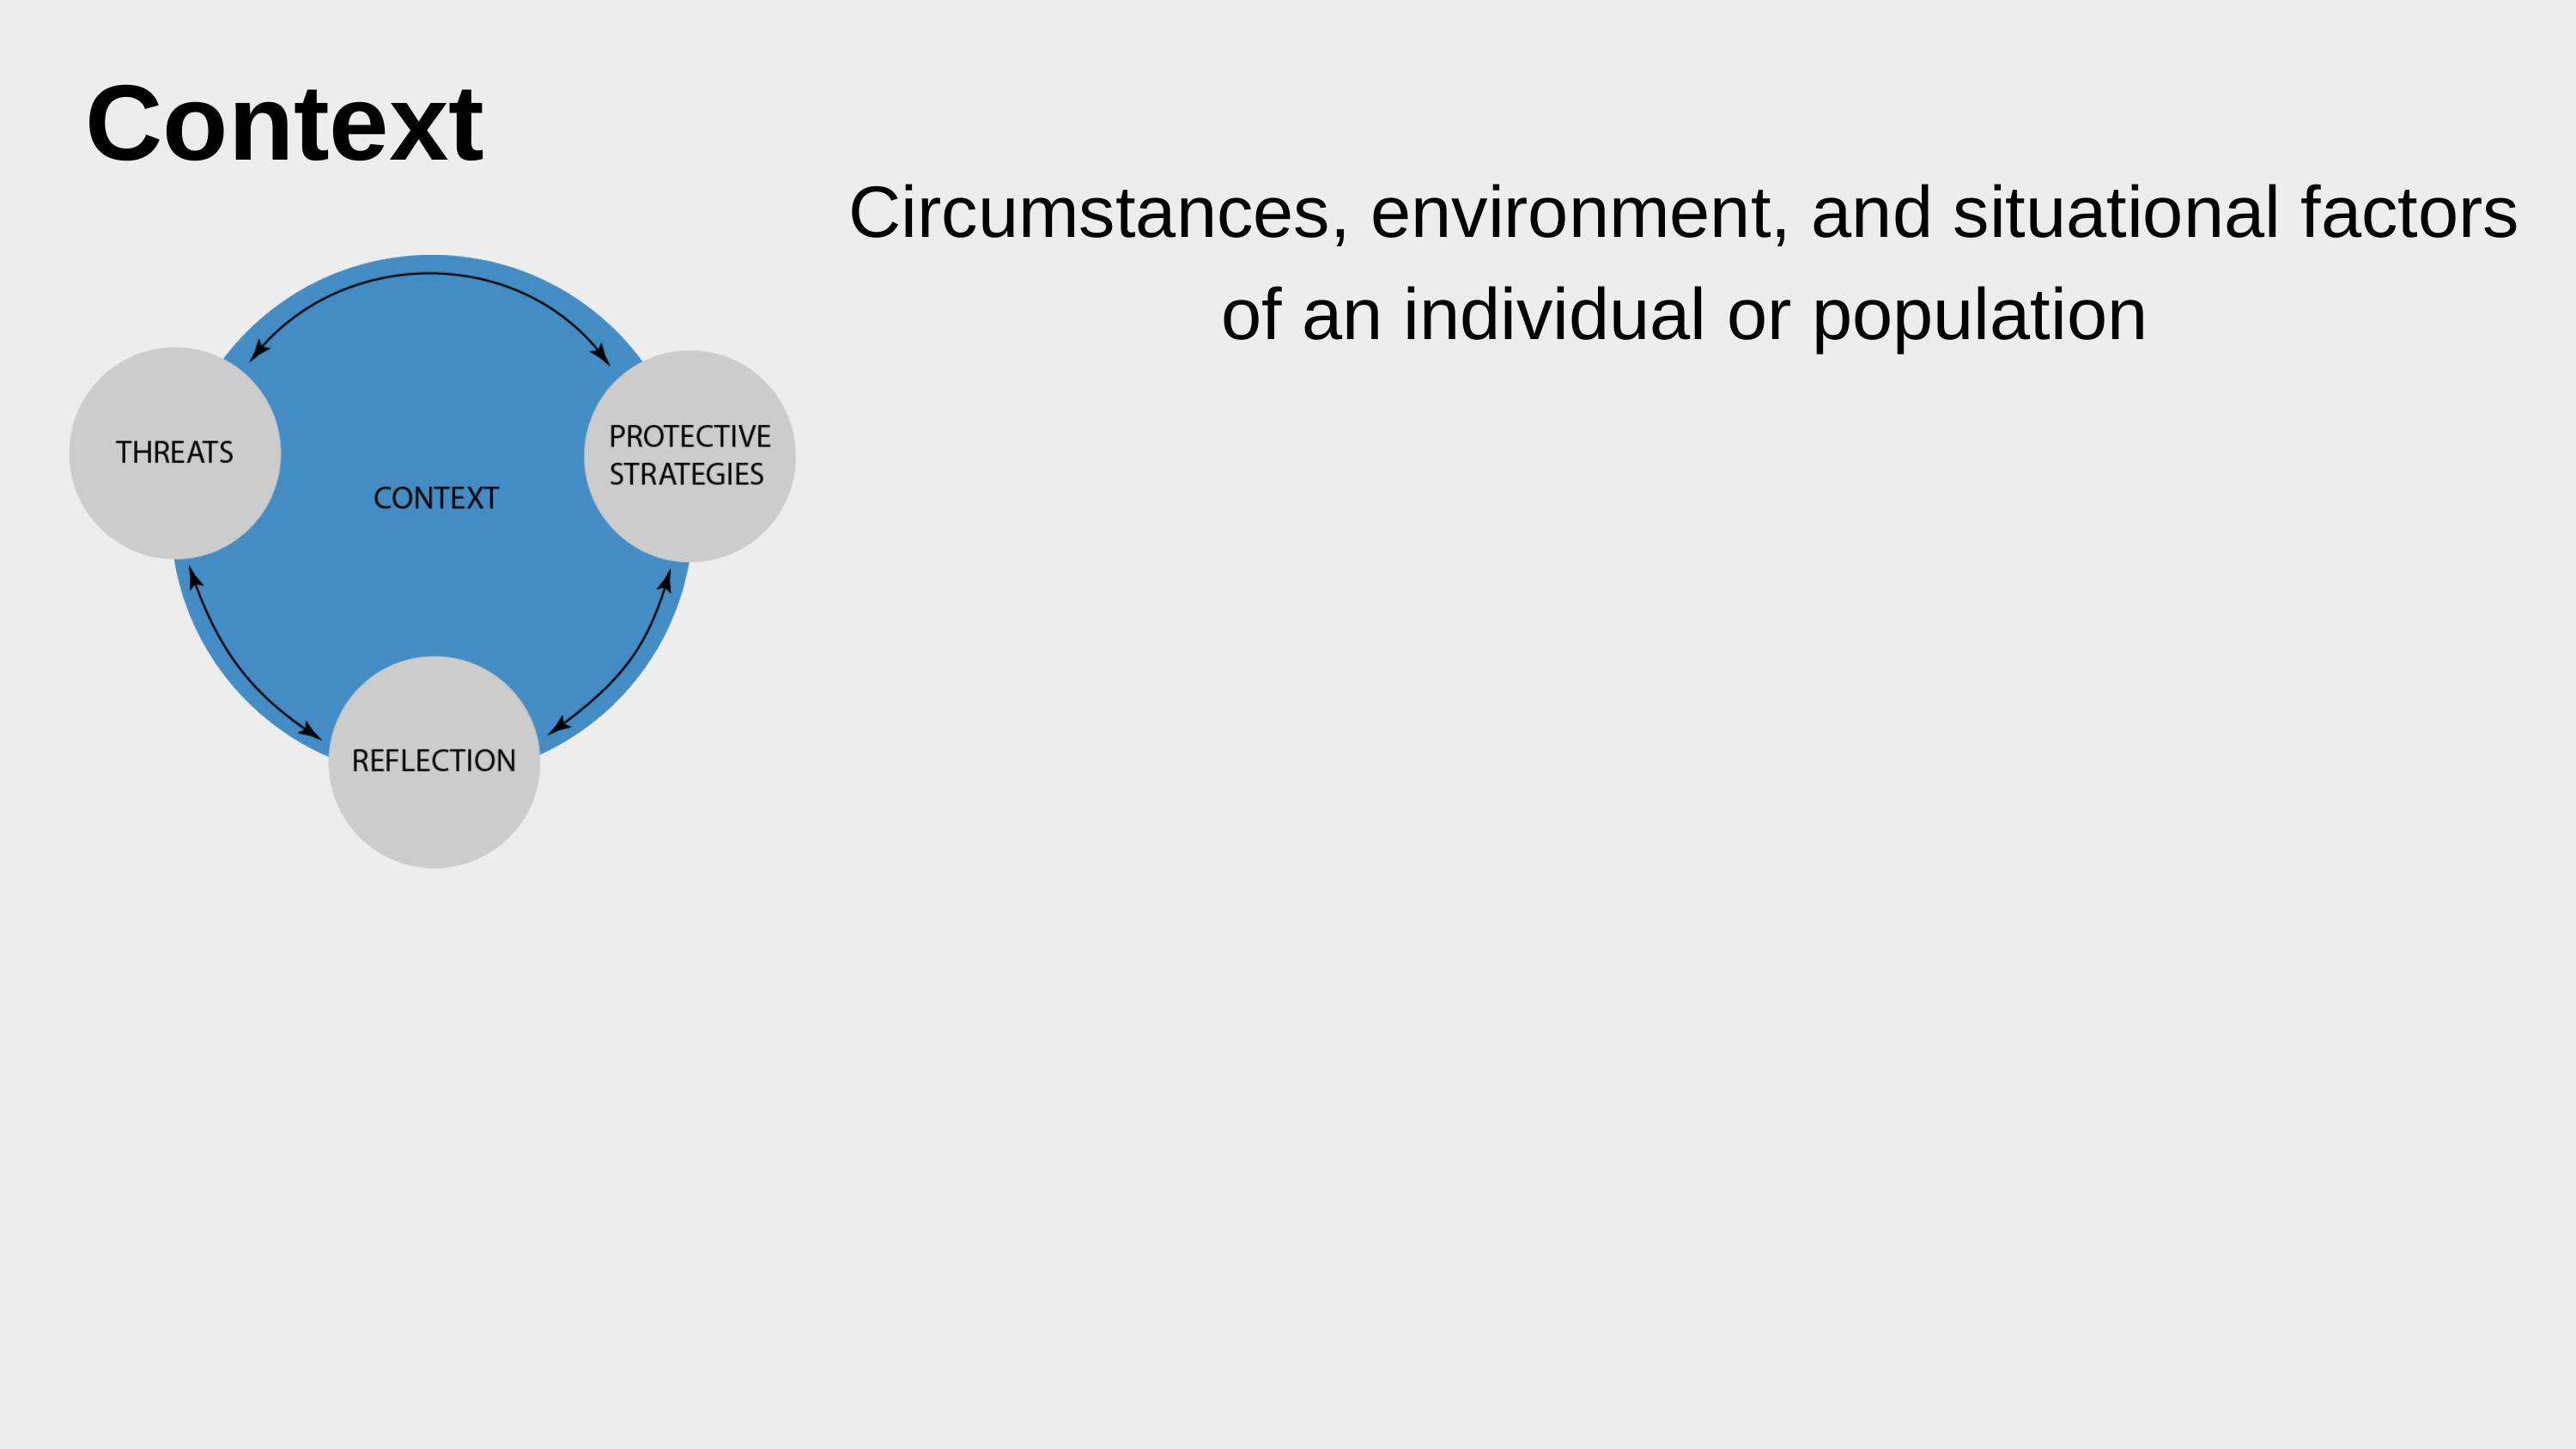

Context
Circumstances, environment, and situational factors of an individual or population